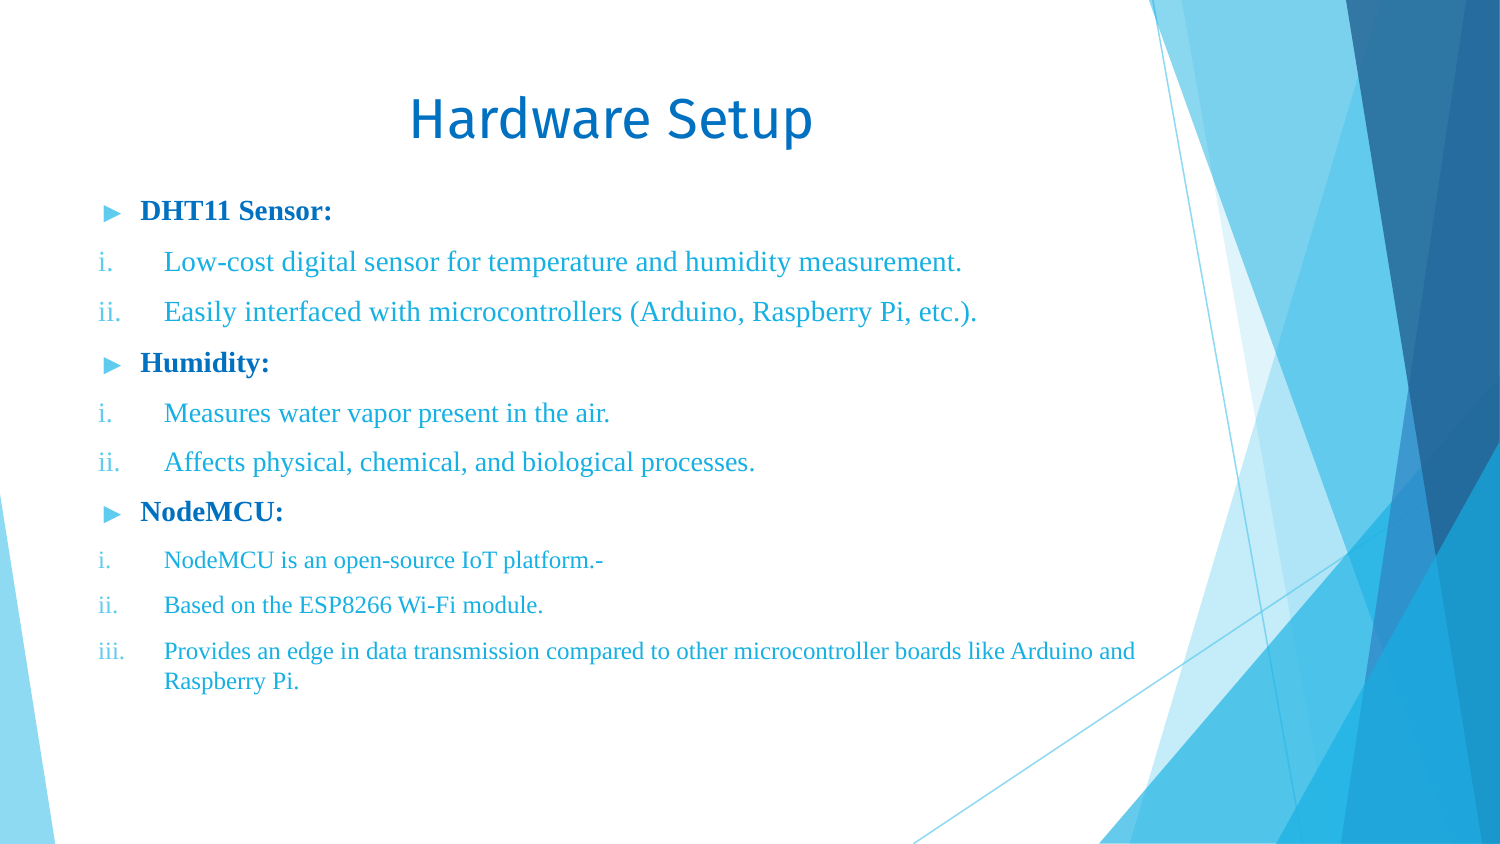

# Hardware Setup
DHT11 Sensor:
Low-cost digital sensor for temperature and humidity measurement.
Easily interfaced with microcontrollers (Arduino, Raspberry Pi, etc.).
Humidity:
Measures water vapor present in the air.
Affects physical, chemical, and biological processes.
NodeMCU:
NodeMCU is an open-source IoT platform.-
Based on the ESP8266 Wi-Fi module.
Provides an edge in data transmission compared to other microcontroller boards like Arduino and Raspberry Pi.